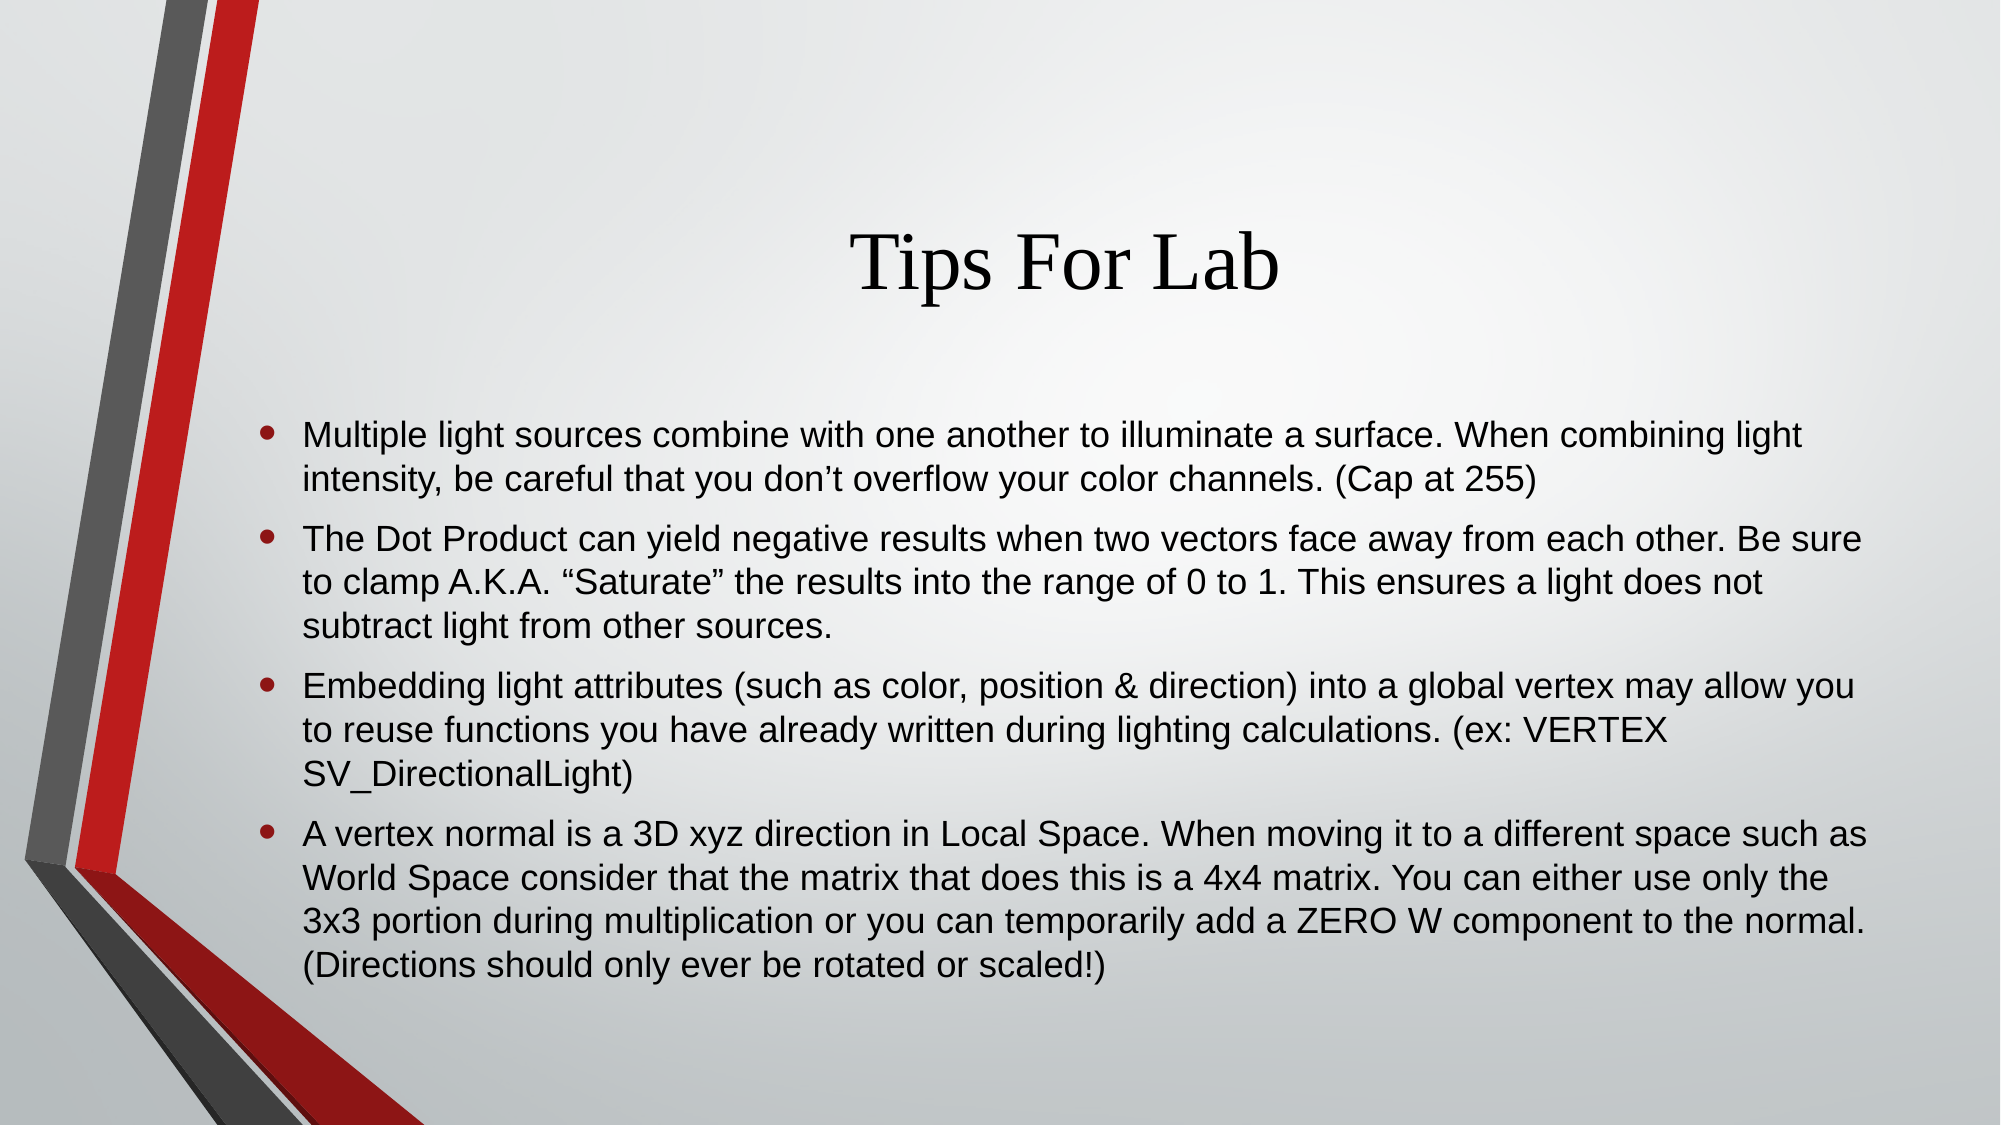

# Tips For Lab
Multiple light sources combine with one another to illuminate a surface. When combining light intensity, be careful that you don’t overflow your color channels. (Cap at 255)
The Dot Product can yield negative results when two vectors face away from each other. Be sure to clamp A.K.A. “Saturate” the results into the range of 0 to 1. This ensures a light does not subtract light from other sources.
Embedding light attributes (such as color, position & direction) into a global vertex may allow you to reuse functions you have already written during lighting calculations. (ex: VERTEX SV_DirectionalLight)
A vertex normal is a 3D xyz direction in Local Space. When moving it to a different space such as World Space consider that the matrix that does this is a 4x4 matrix. You can either use only the 3x3 portion during multiplication or you can temporarily add a ZERO W component to the normal. (Directions should only ever be rotated or scaled!)